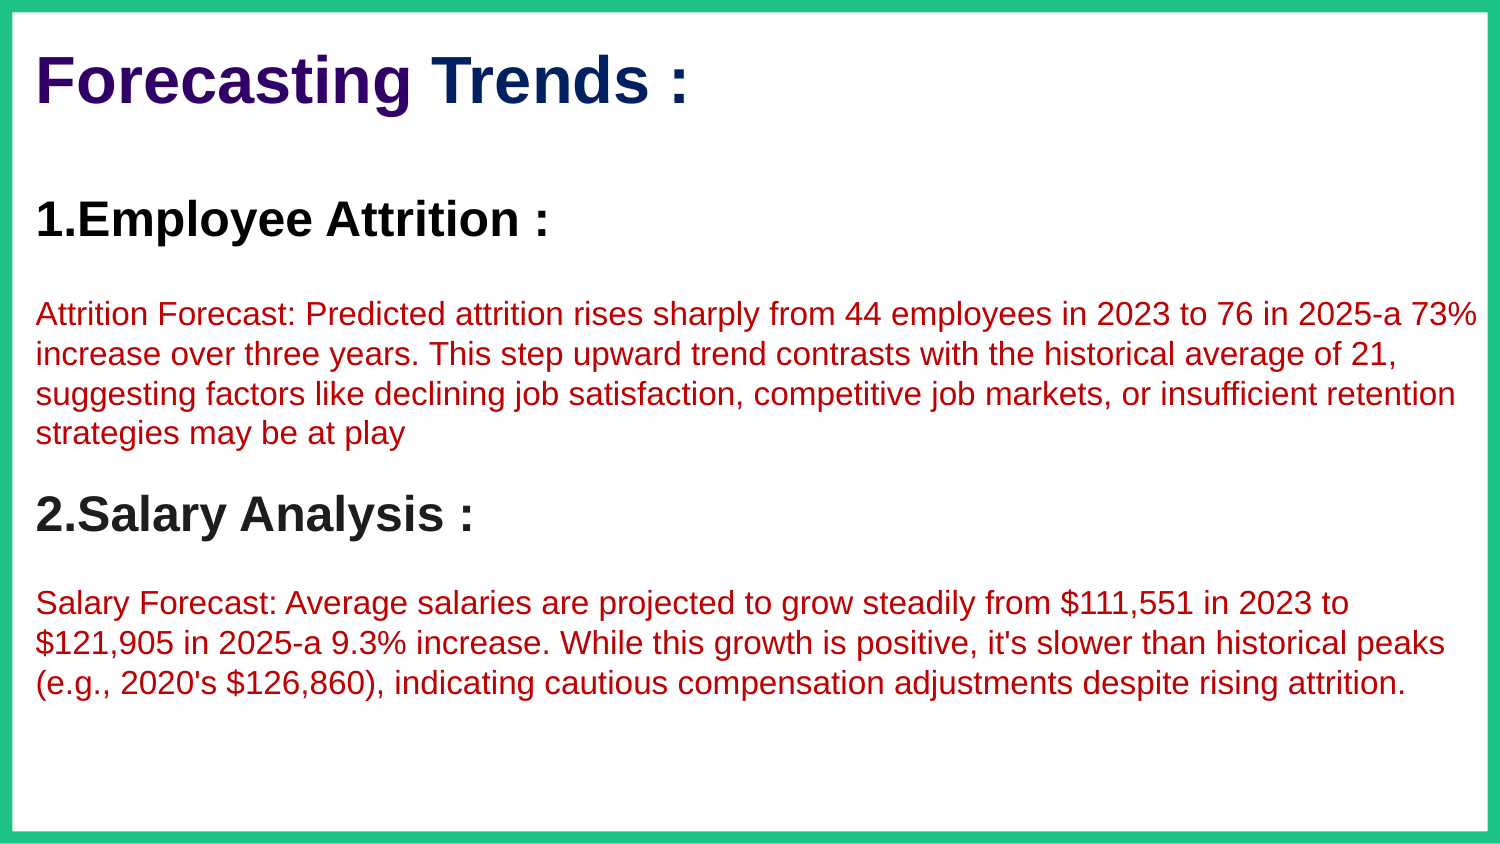

# Forecasting Trends :
1.Employee Attrition :

Attrition Forecast: Predicted attrition rises sharply from 44 employees in 2023 to 76 in 2025-a 73% increase over three years. This step upward trend contrasts with the historical average of 21, suggesting factors like declining job satisfaction, competitive job markets, or insufficient retention strategies may be at play

2.Salary Analysis :

Salary Forecast: Average salaries are projected to grow steadily from $111,551 in 2023 to $121,905 in 2025-a 9.3% increase. While this growth is positive, it's slower than historical peaks (e.g., 2020's $126,860), indicating cautious compensation adjustments despite rising attrition.